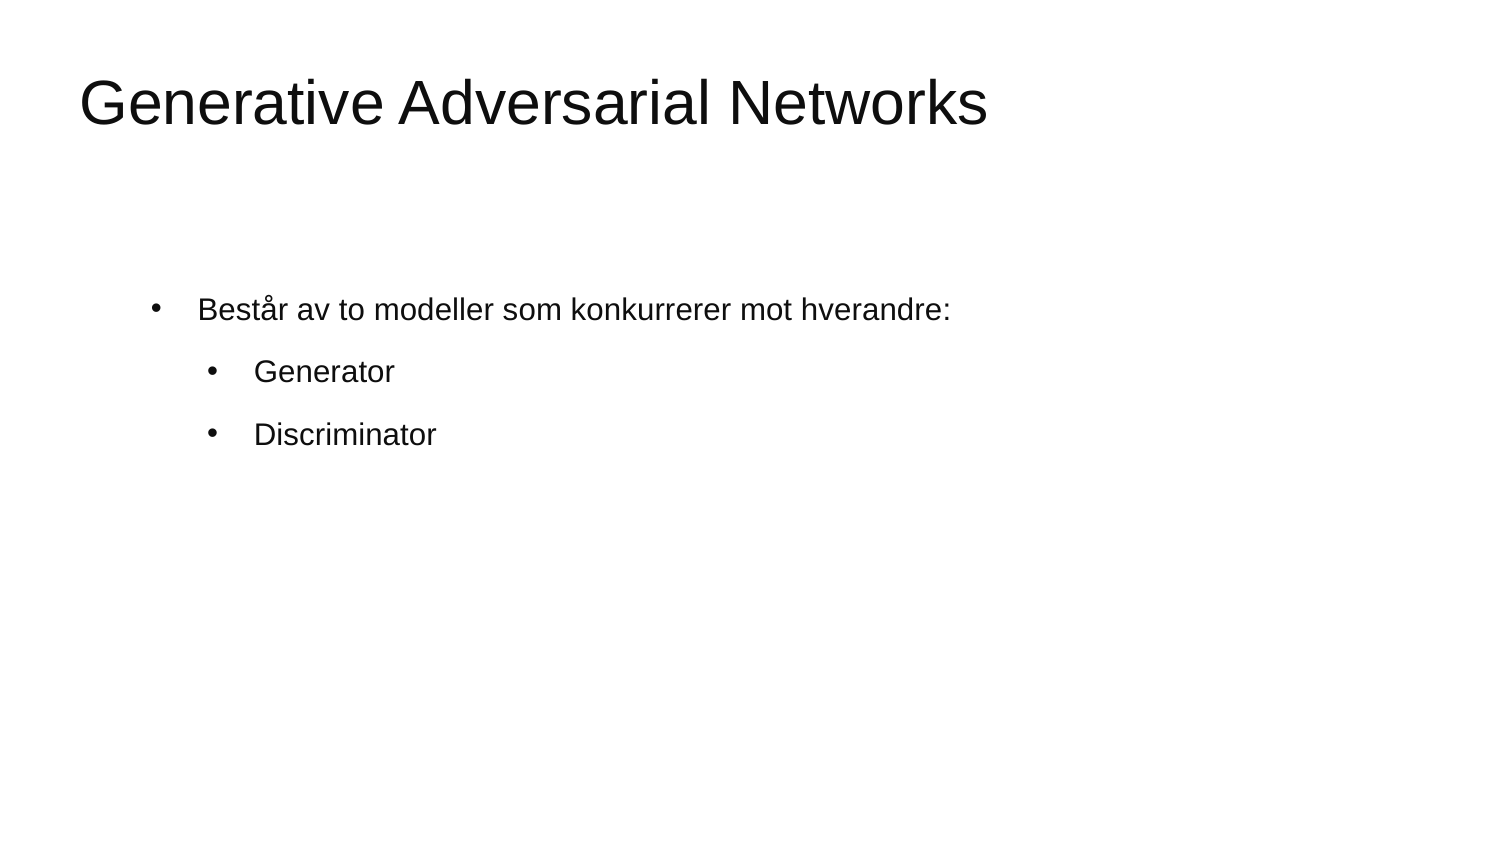

# Generative Adversarial Networks
Består av to modeller som konkurrerer mot hverandre:
Generator
Discriminator